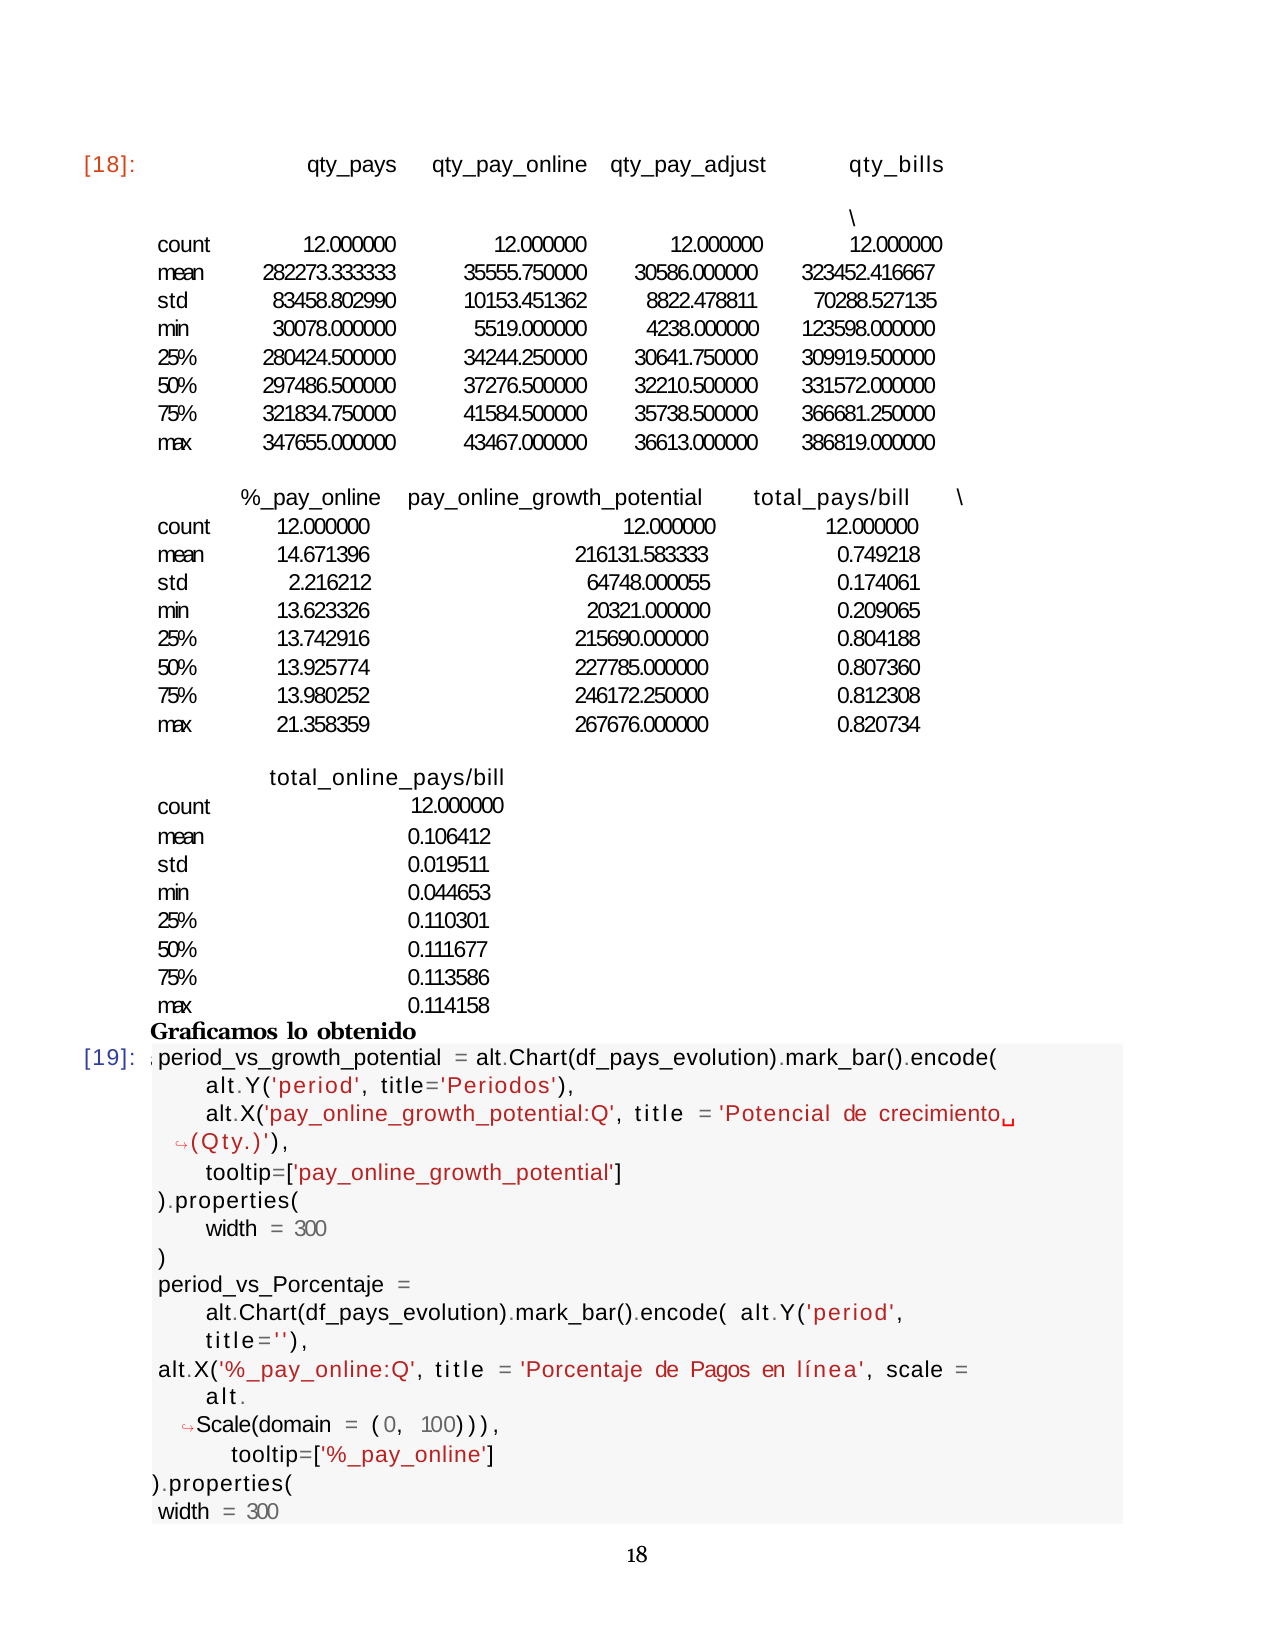

| [18]: |  | qty\_pays | qty\_pay\_online | qty\_pay\_adjust |  | qty\_bills \ |  |
| --- | --- | --- | --- | --- | --- | --- | --- |
|  | count | 12.000000 | 12.000000 | 12.000000 |  | 12.000000 |  |
|  | mean | 282273.333333 | 35555.750000 | 30586.000000 |  | 323452.416667 |  |
|  | std | 83458.802990 | 10153.451362 | 8822.478811 |  | 70288.527135 |  |
|  | min | 30078.000000 | 5519.000000 | 4238.000000 |  | 123598.000000 |  |
|  | 25% | 280424.500000 | 34244.250000 | 30641.750000 |  | 309919.500000 |  |
|  | 50% | 297486.500000 | 37276.500000 | 32210.500000 |  | 331572.000000 |  |
|  | 75% | 321834.750000 | 41584.500000 | 35738.500000 |  | 366681.250000 |  |
|  | max | 347655.000000 | 43467.000000 | 36613.000000 |  | 386819.000000 |  |
|  |  | %\_pay\_online | pay\_online\_growth\_potential |  | total\_pays/bill |  | \ |
| count |  | 12.000000 | 12.000000 |  | 12.000000 |  |  |
| mean |  | 14.671396 | 216131.583333 |  | 0.749218 |  |  |
| std |  | 2.216212 | 64748.000055 |  | 0.174061 |  |  |
| min |  | 13.623326 | 20321.000000 |  | 0.209065 |  |  |
| 25% |  | 13.742916 | 215690.000000 |  | 0.804188 |  |  |
| 50% |  | 13.925774 | 227785.000000 |  | 0.807360 |  |  |
| 75% |  | 13.980252 | 246172.250000 |  | 0.812308 |  |  |
| max |  | 21.358359 | 267676.000000 |  | 0.820734 |  |  |
| count |  | total\_online\_pays/bill 12.000000 |  |  |  |  |  |
| mean |  | 0.106412 |  |  |  |  |  |
| std |  | 0.019511 |  |  |  |  |  |
| min |  | 0.044653 |  |  |  |  |  |
| 25% |  | 0.110301 |  |  |  |  |  |
| 50% |  | 0.111677 |  |  |  |  |  |
| 75% |  | 0.113586 |  |  |  |  |  |
| max |  | 0.114158 |  |  |  |  |  |
Graficamos lo obtenido anteriormente
[19]:
period_vs_growth_potential = alt.Chart(df_pays_evolution).mark_bar().encode(
alt.Y('period', title='Periodos'),
alt.X('pay_online_growth_potential:Q', title = 'Potencial de crecimiento␣
↪(Qty.)'),
tooltip=['pay_online_growth_potential']
).properties(
width  =  300
)
period_vs_Porcentaje = alt.Chart(df_pays_evolution).mark_bar().encode(  alt.Y('period', title=''),
alt.X('%_pay_online:Q', title = 'Porcentaje de Pagos en línea', scale = alt.
↪Scale(domain  =  (0,  100))),
tooltip=['%_pay_online']
).properties(
width  =  300
18